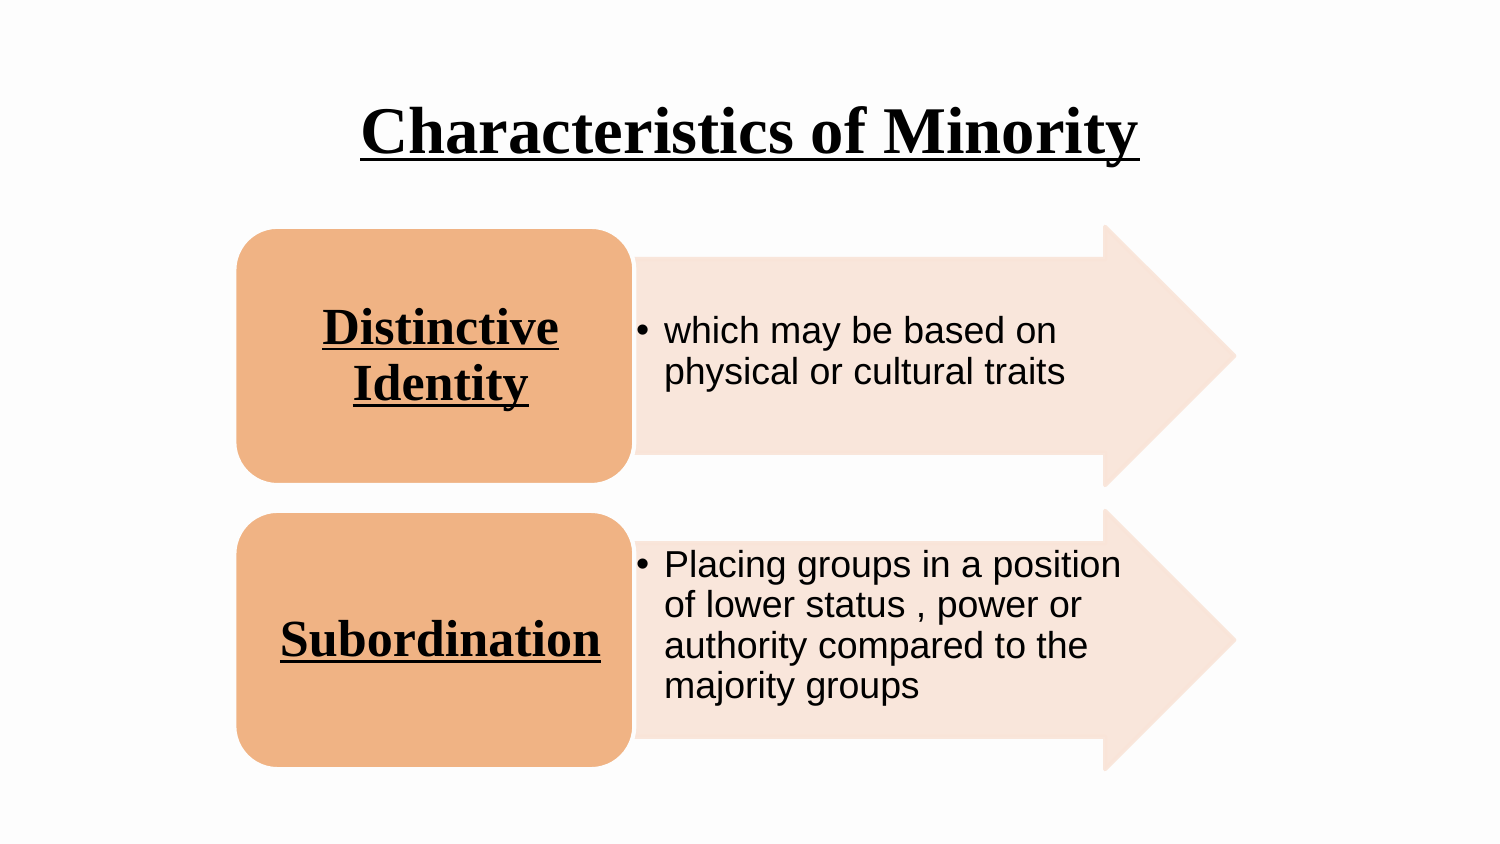

# Characteristics of Minority

which may be based on physical or cultural traits
Distinctive Identity
Placing groups in a position of lower status , power or authority compared to the majority groups
Subordination